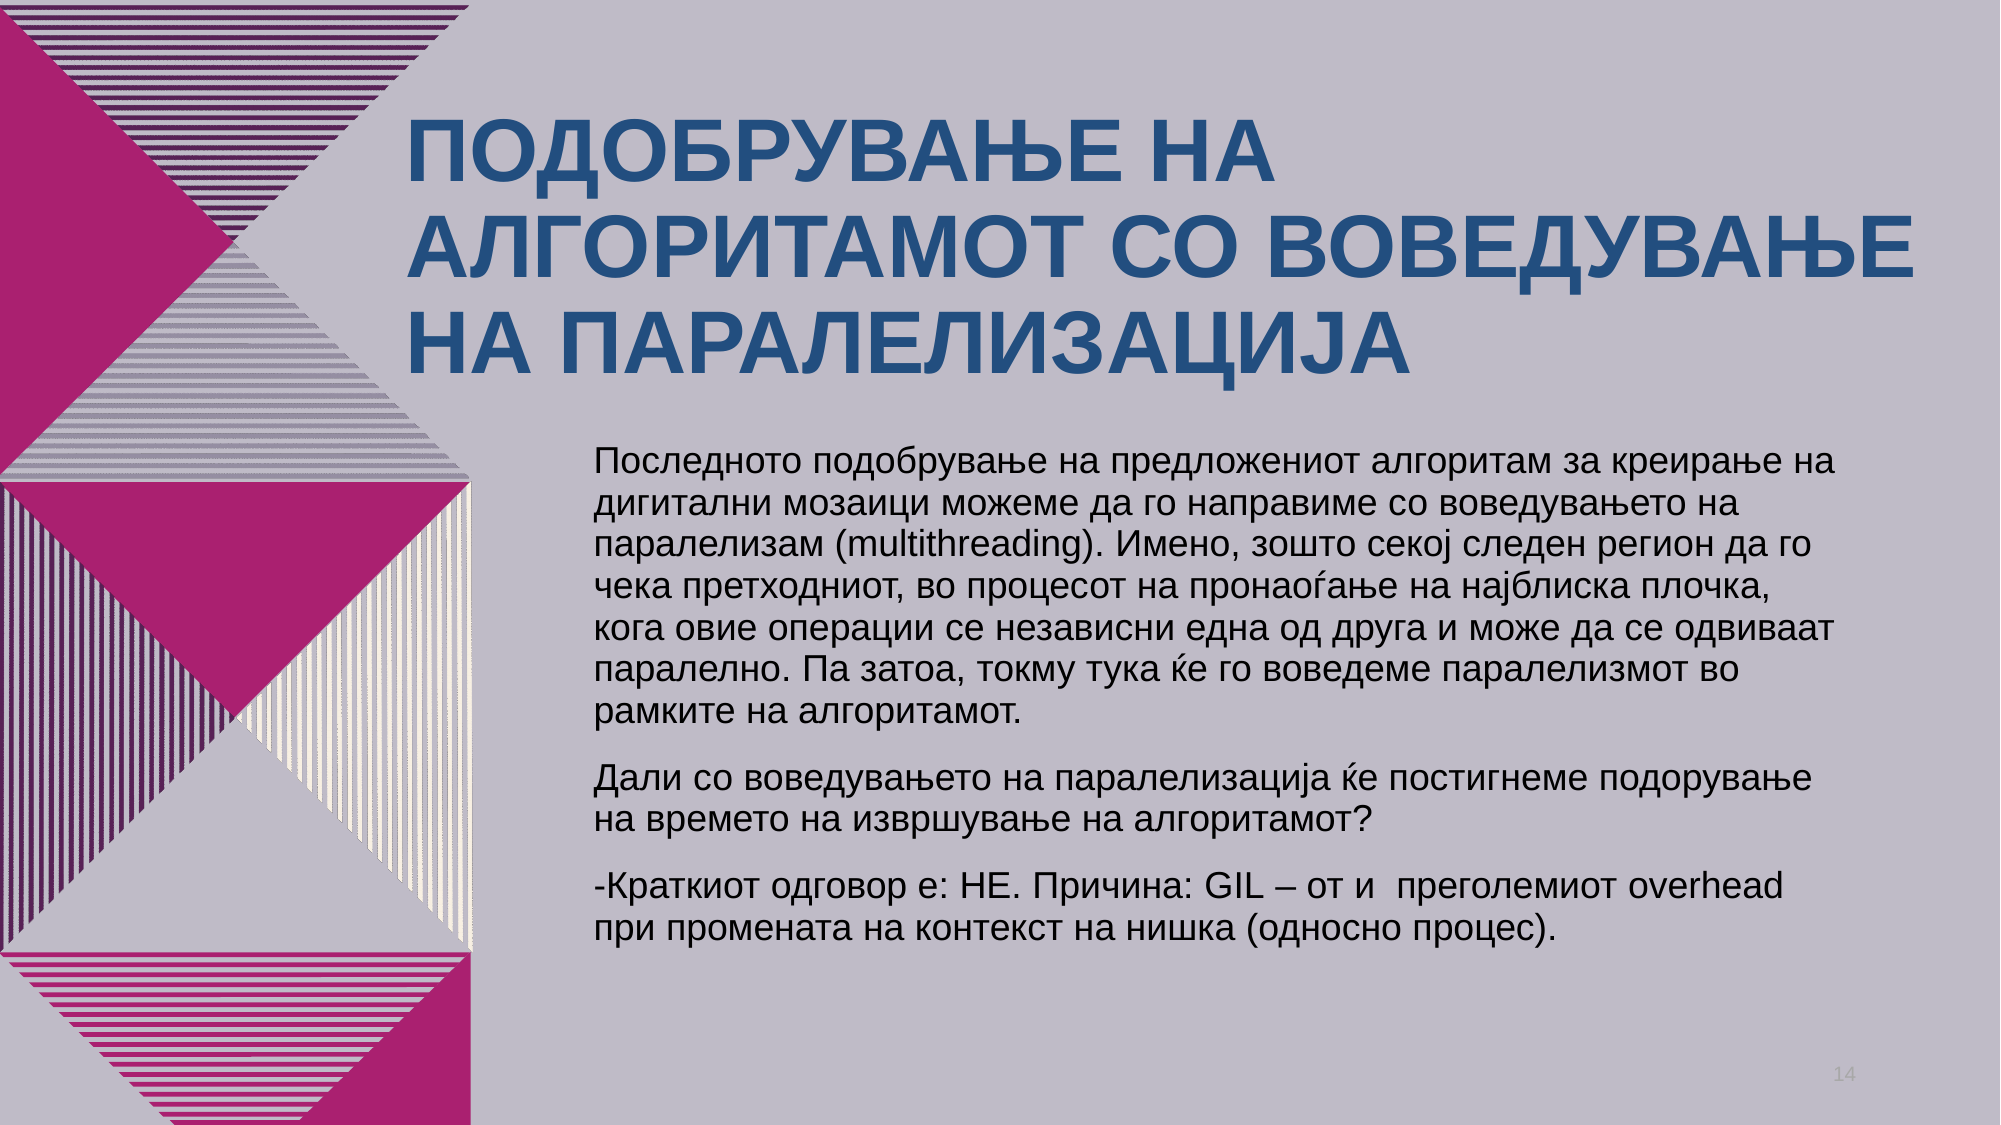

# Подобрување на алгоритамот со воведување на паралелизација
Последното подобрување на предложениот алгоритам за креирање на дигитални мозаици можеме да го направиме со воведувањето на паралелизам (multithreading). Имено, зошто секој следен регион да го чека претходниот, во процесот на пронаоѓање на најблиска плочка, кога овие операции се независни една од друга и може да се одвиваат паралелно. Па затоа, токму тука ќе го воведеме паралелизмот во рамките на алгоритамот.
Дали со воведувањето на паралелизација ќе постигнеме подорување на времето на извршување на алгоритамот?
-Краткиот одговор е: НЕ. Причина: GIL – от и  преголемиот overhead при промената на контекст на нишка (односно процес).
14